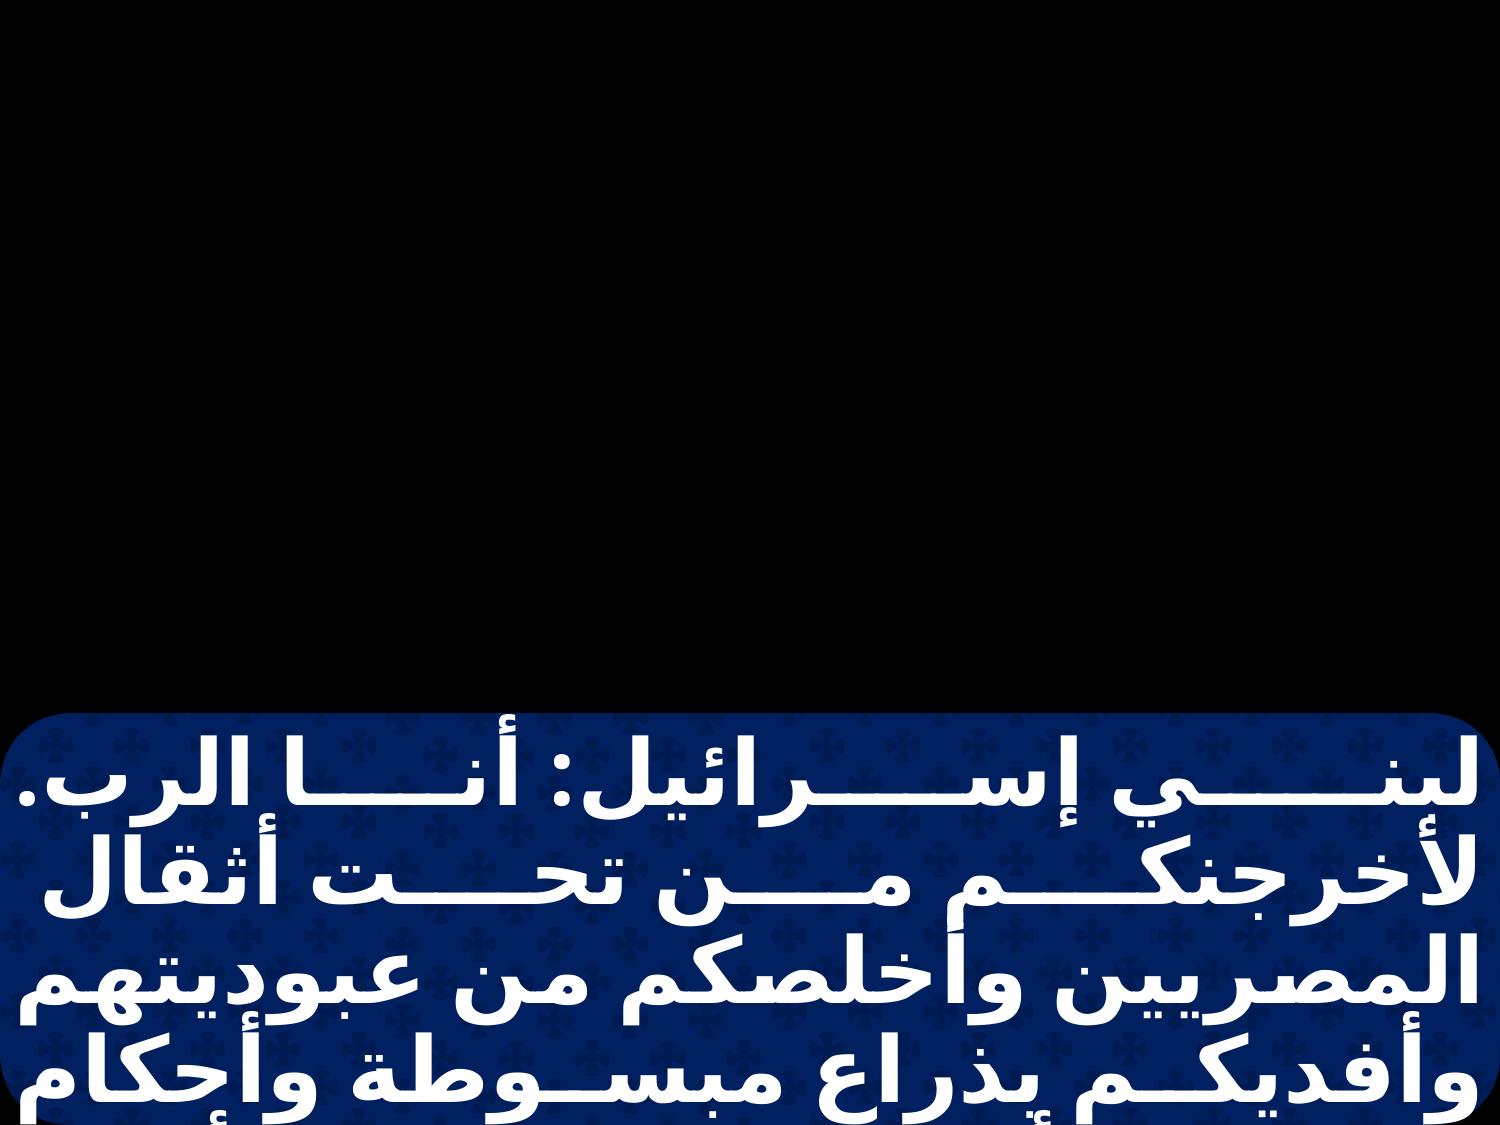

لبنـي إسرائيل: أنا الرب. لأخرجنكم من تحت أثقال  المصريين وأخلصكم من عبوديتهم وأفديكم بذراع مبسوطة وأحكام عظيمة، وأتخذكم لي شعبا، وأكون  لكم إلها. وتعلمون أني أنا الرب إلهكم الذي يخرجكم